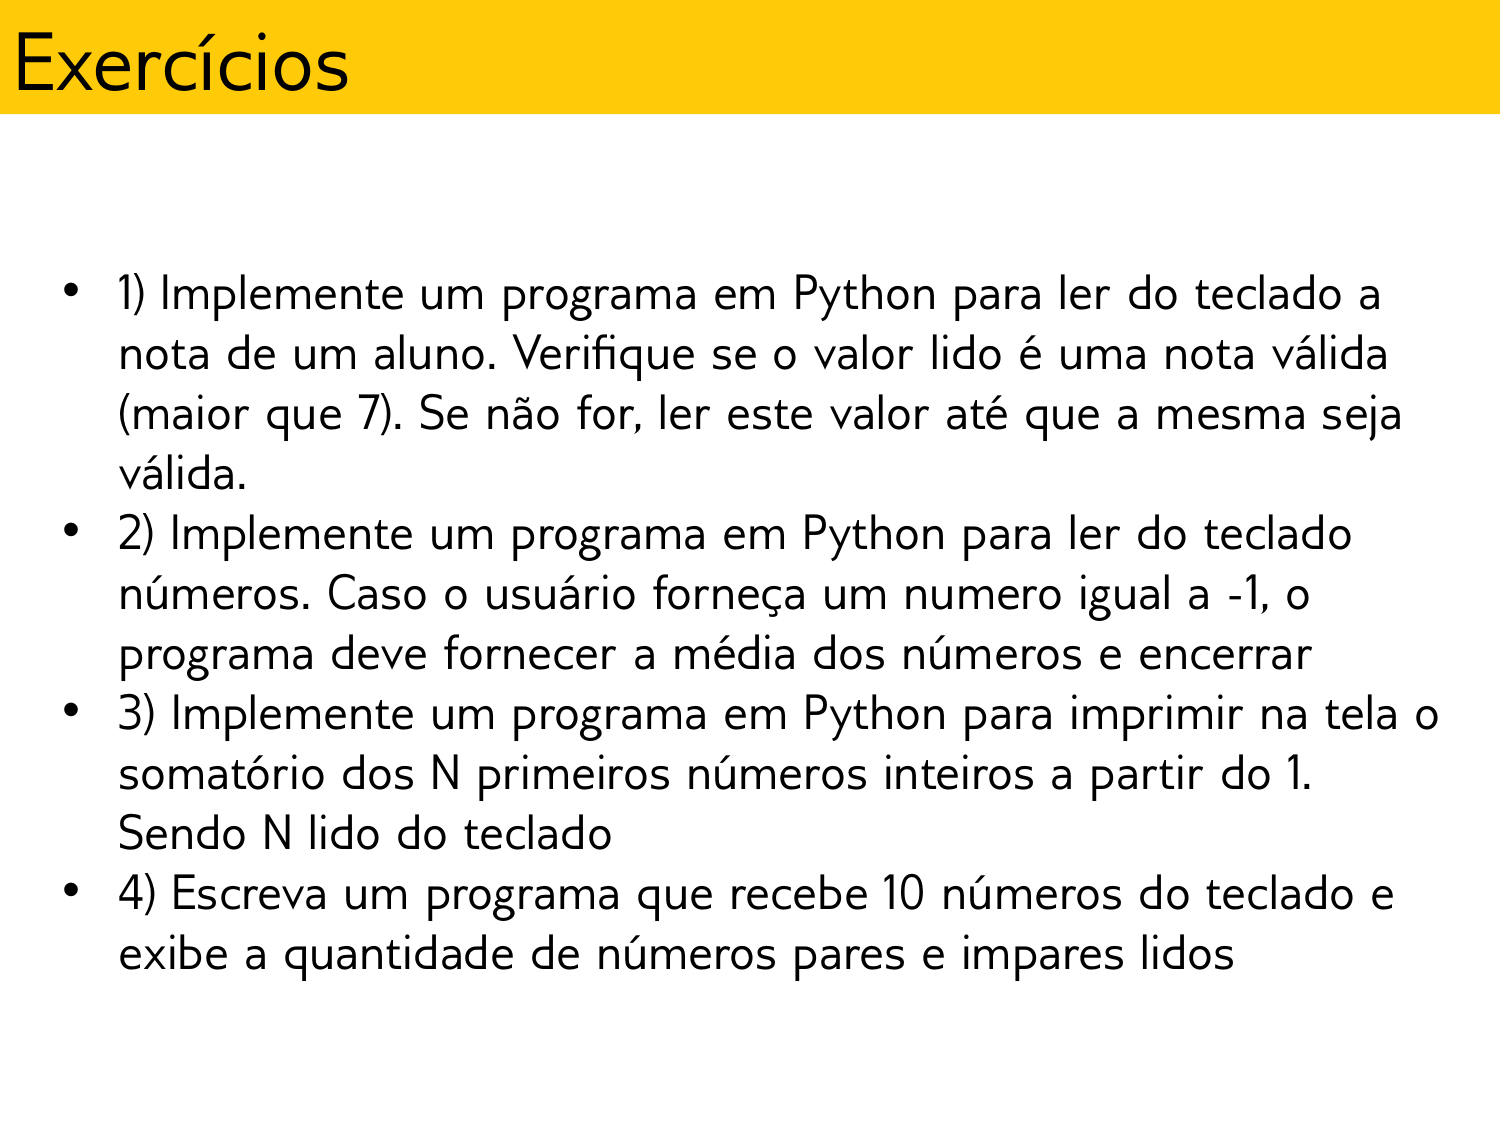

Exercícios
1) Implemente um programa em Python para ler do teclado a nota de um aluno. Verifique se o valor lido é uma nota válida (maior que 7). Se não for, ler este valor até que a mesma seja válida.
2) Implemente um programa em Python para ler do teclado números. Caso o usuário forneça um numero igual a -1, o programa deve fornecer a média dos números e encerrar
3) Implemente um programa em Python para imprimir na tela o somatório dos N primeiros números inteiros a partir do 1. Sendo N lido do teclado
4) Escreva um programa que recebe 10 números do teclado e exibe a quantidade de números pares e impares lidos